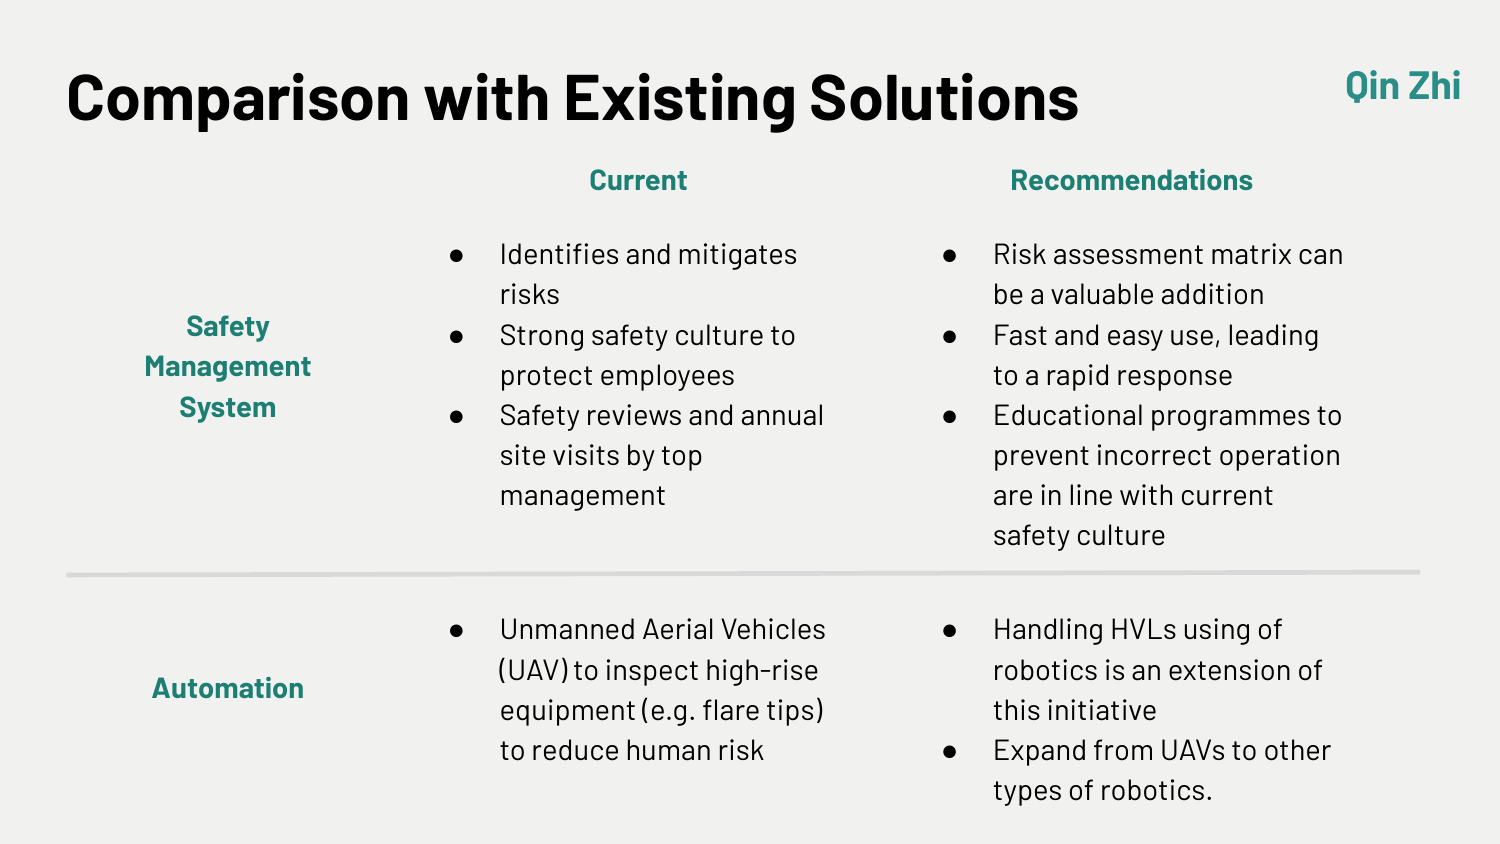

Comparison with Existing Solutions
Qin Zhi
Current
Recommendations
Identifies and mitigates risks
Strong safety culture to protect employees
Safety reviews and annual site visits by top management

Risk assessment matrix can be a valuable addition
Fast and easy use, leading to a rapid response
Educational programmes to prevent incorrect operation are in line with current safety culture
Safety Management System
Unmanned Aerial Vehicles (UAV) to inspect high-rise equipment (e.g. flare tips) to reduce human risk
Handling HVLs using of robotics is an extension of this initiative
Expand from UAVs to other types of robotics.
Automation